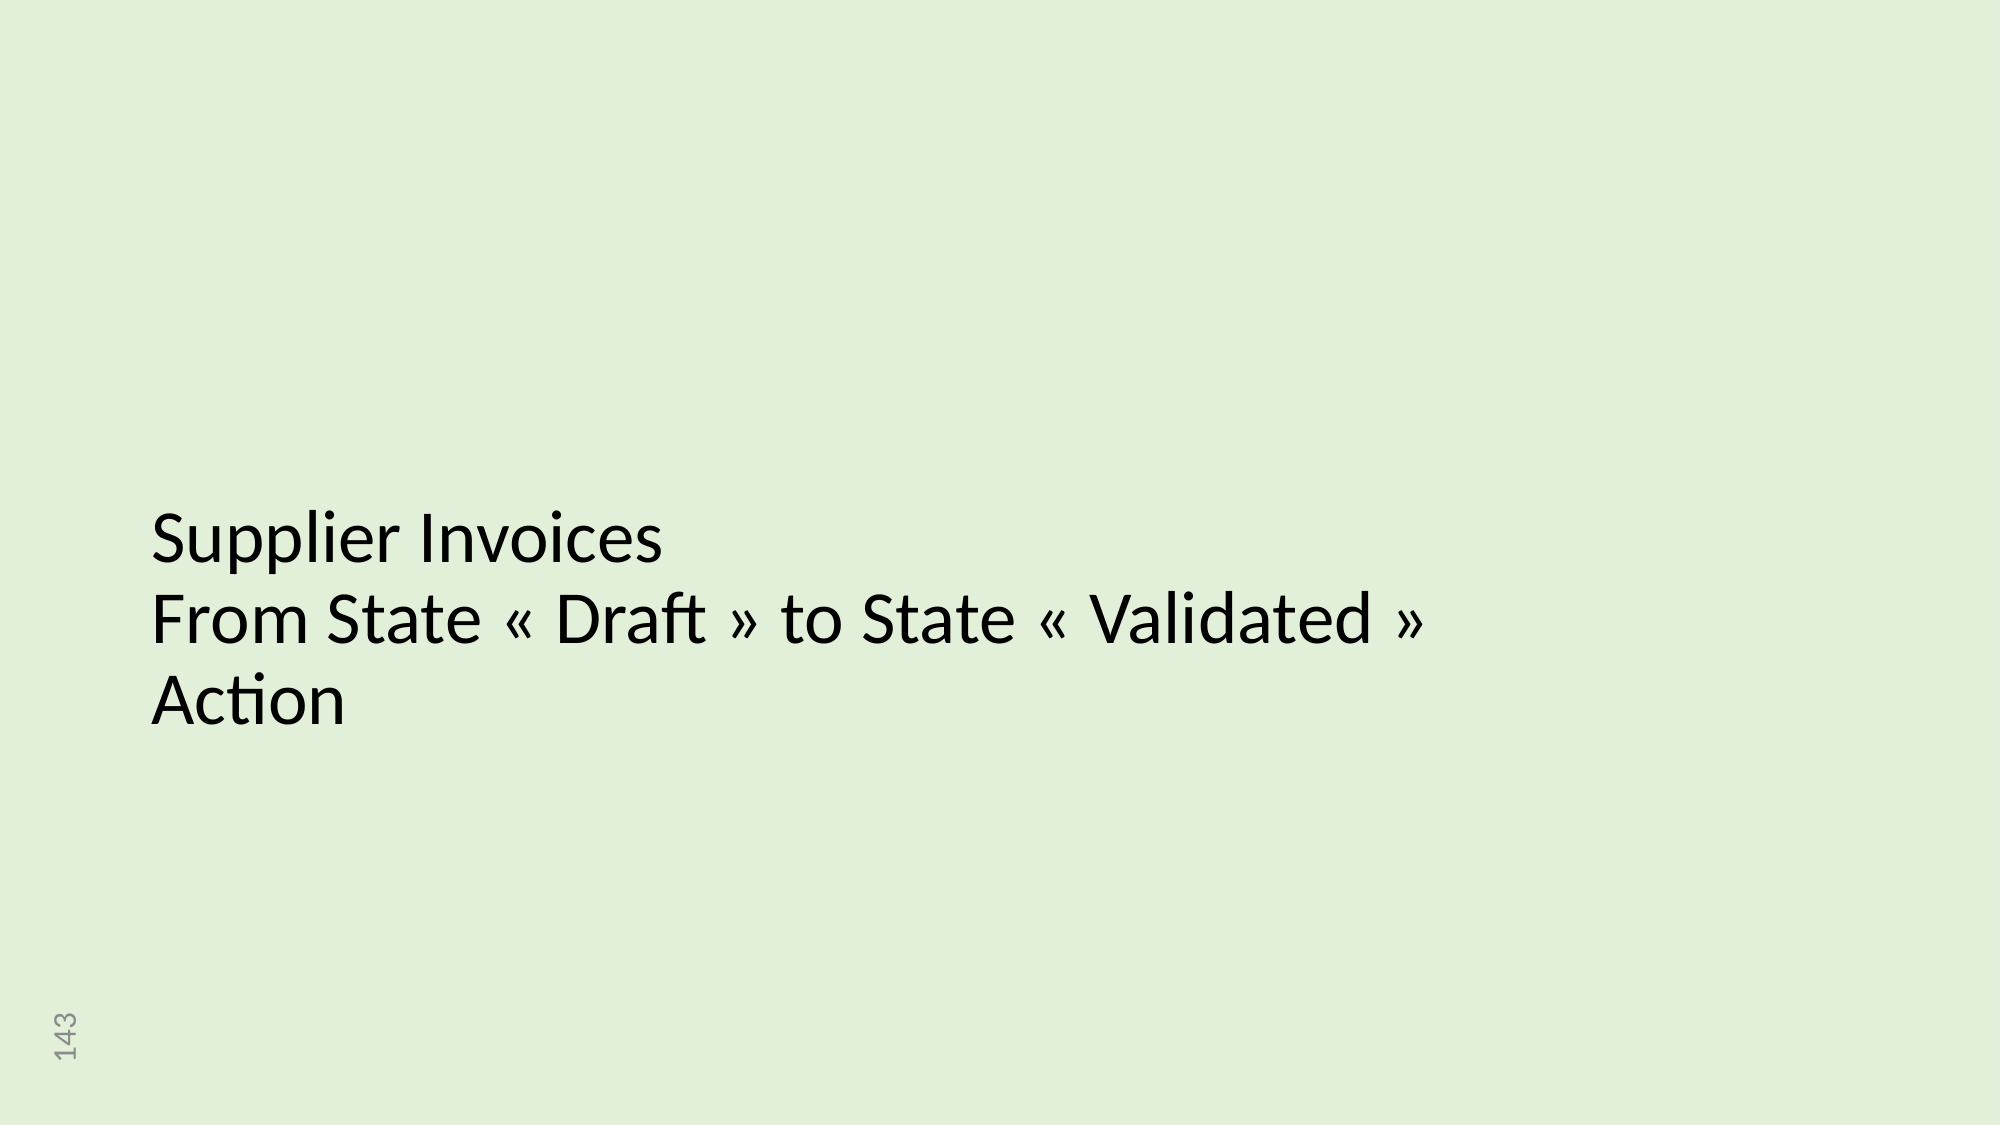

# Supplier Invoices From State « Draft » to State « Validated » Action

143